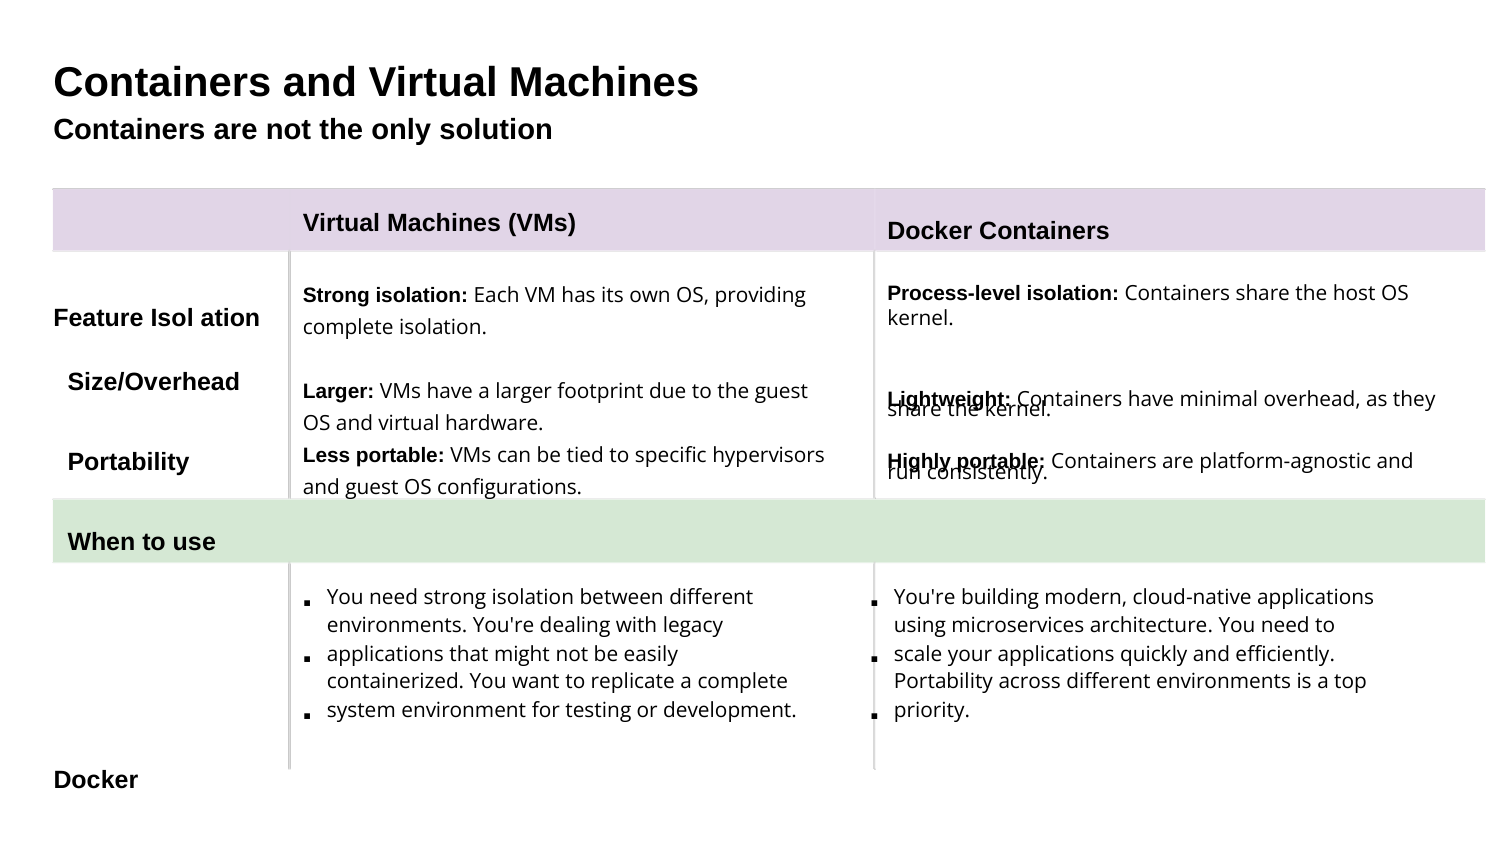

Containers and Virtual Machines
Containers are not the only solution

Virtual Machines (VMs)

Strong isolation: Each VM has its own OS, providing complete isolation.

Larger: VMs have a larger footprint due to the guest
OS and virtual hardware.
Less portable: VMs can be tied to speciﬁc hypervisors
and guest OS conﬁgurations.
Docker Containers

Process-level isolation: Containers share the host OS kernel.

Lightweight: Containers have minimal overhead, as they
share the kernel.
Highly portable: Containers are platform-agnostic and
run consistently.
Feature Isol ation
Size/Overhead
Portability
When to use
You need strong isolation between diﬀerent environments. You're dealing with legacy applications that might not be easily containerized. You want to replicate a complete system environment for testing or development.
You're building modern, cloud-native applications using microservices architecture. You need to scale your applications quickly and eﬃciently. Portability across diﬀerent environments is a top priority.
■
■
■
■
■
■

Docker